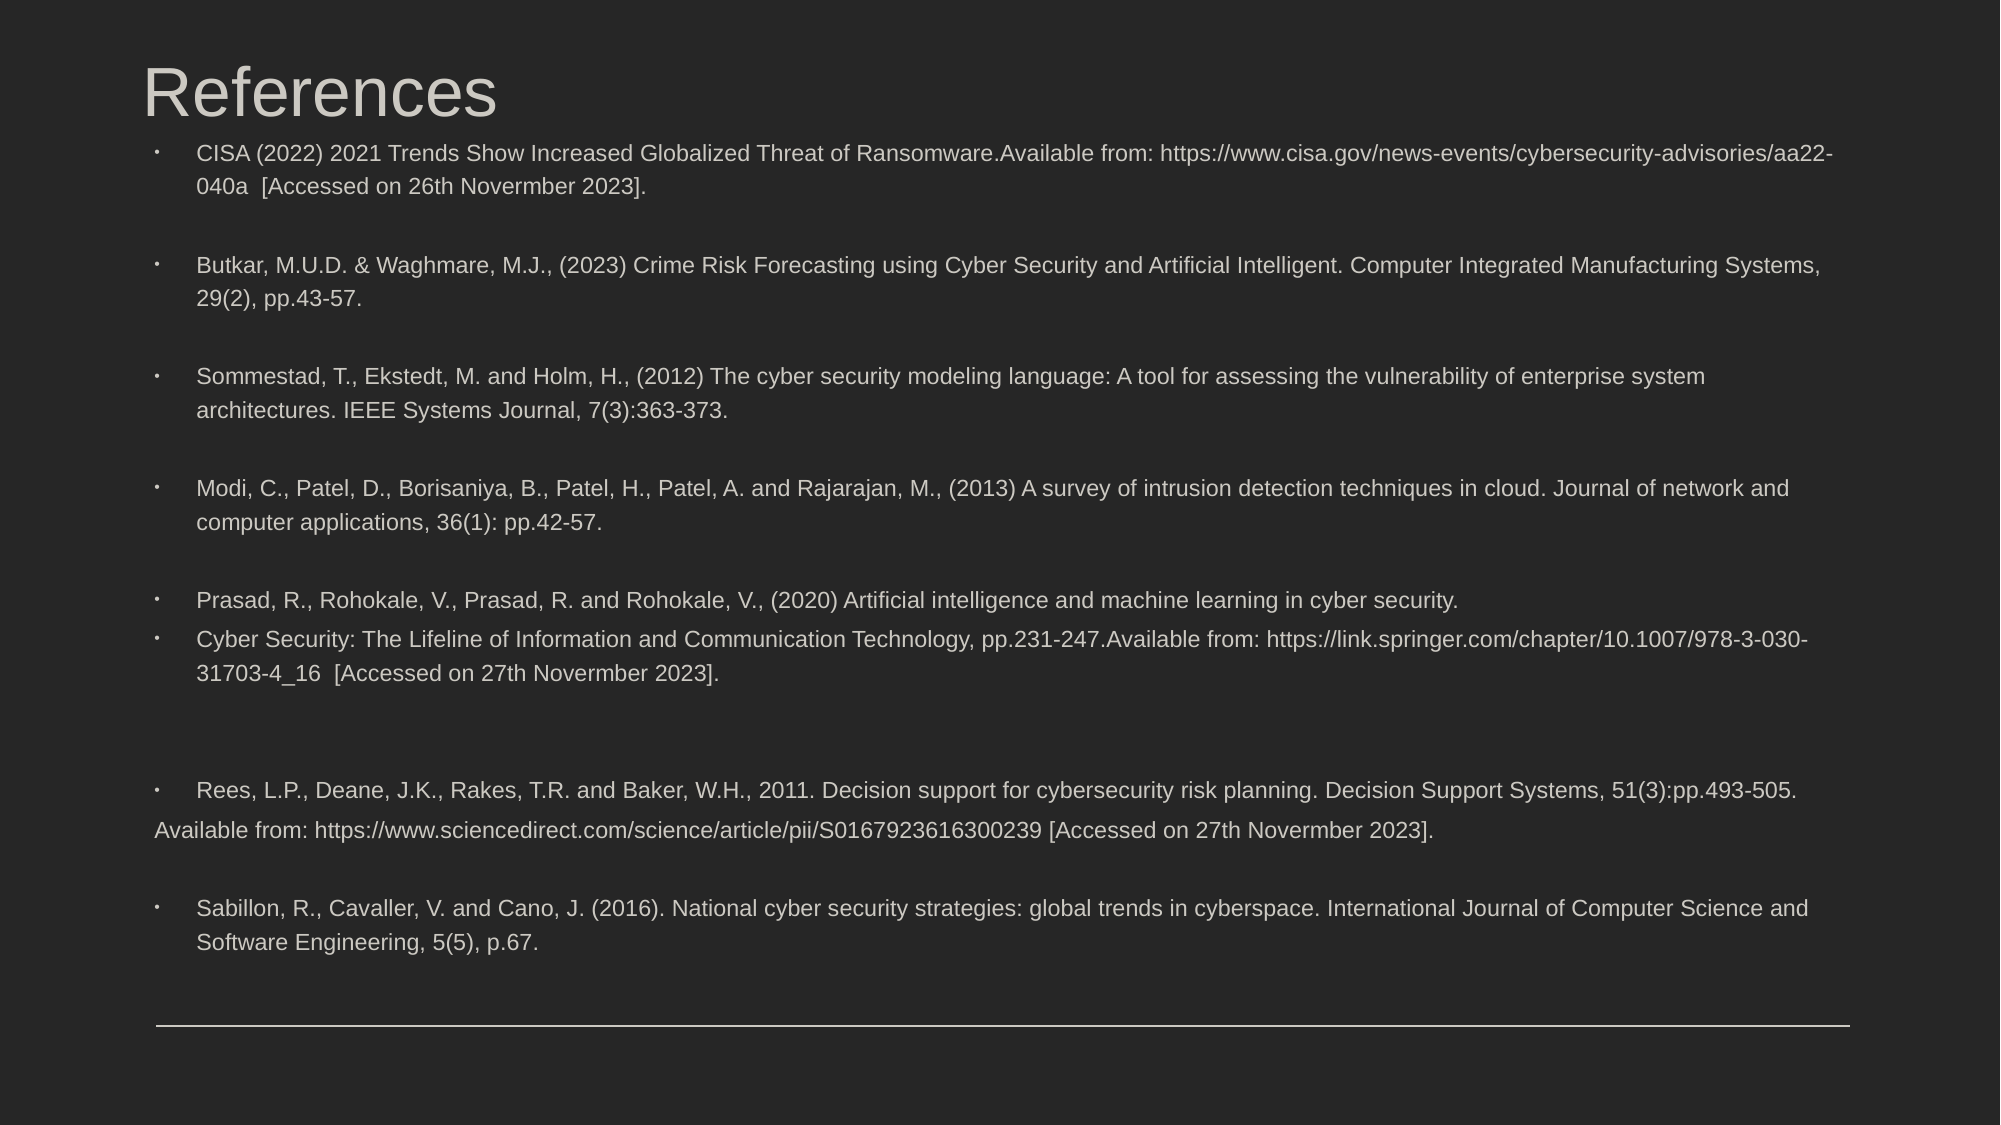

# References
CISA (2022) 2021 Trends Show Increased Globalized Threat of Ransomware.Available from: https://www.cisa.gov/news-events/cybersecurity-advisories/aa22-040a  [Accessed on 26th Novermber 2023].

Butkar, M.U.D. & Waghmare, M.J., (2023) Crime Risk Forecasting using Cyber Security and Artificial Intelligent. Computer Integrated Manufacturing Systems, 29(2), pp.43-57.

Sommestad, T., Ekstedt, M. and Holm, H., (2012) The cyber security modeling language: A tool for assessing the vulnerability of enterprise system architectures. IEEE Systems Journal, 7(3):363-373.

Modi, C., Patel, D., Borisaniya, B., Patel, H., Patel, A. and Rajarajan, M., (2013) A survey of intrusion detection techniques in cloud. Journal of network and computer applications, 36(1): pp.42-57.

Prasad, R., Rohokale, V., Prasad, R. and Rohokale, V., (2020) Artificial intelligence and machine learning in cyber security.
Cyber Security: The Lifeline of Information and Communication Technology, pp.231-247.Available from: https://link.springer.com/chapter/10.1007/978-3-030-31703-4_16  [Accessed on 27th Novermber 2023].

Rees, L.P., Deane, J.K., Rakes, T.R. and Baker, W.H., 2011. Decision support for cybersecurity risk planning. Decision Support Systems, 51(3):pp.493-505.
Available from: https://www.sciencedirect.com/science/article/pii/S0167923616300239 [Accessed on 27th Novermber 2023].

Sabillon, R., Cavaller, V. and Cano, J. (2016). National cyber security strategies: global trends in cyberspace. International Journal of Computer Science and Software Engineering, 5(5), p.67.